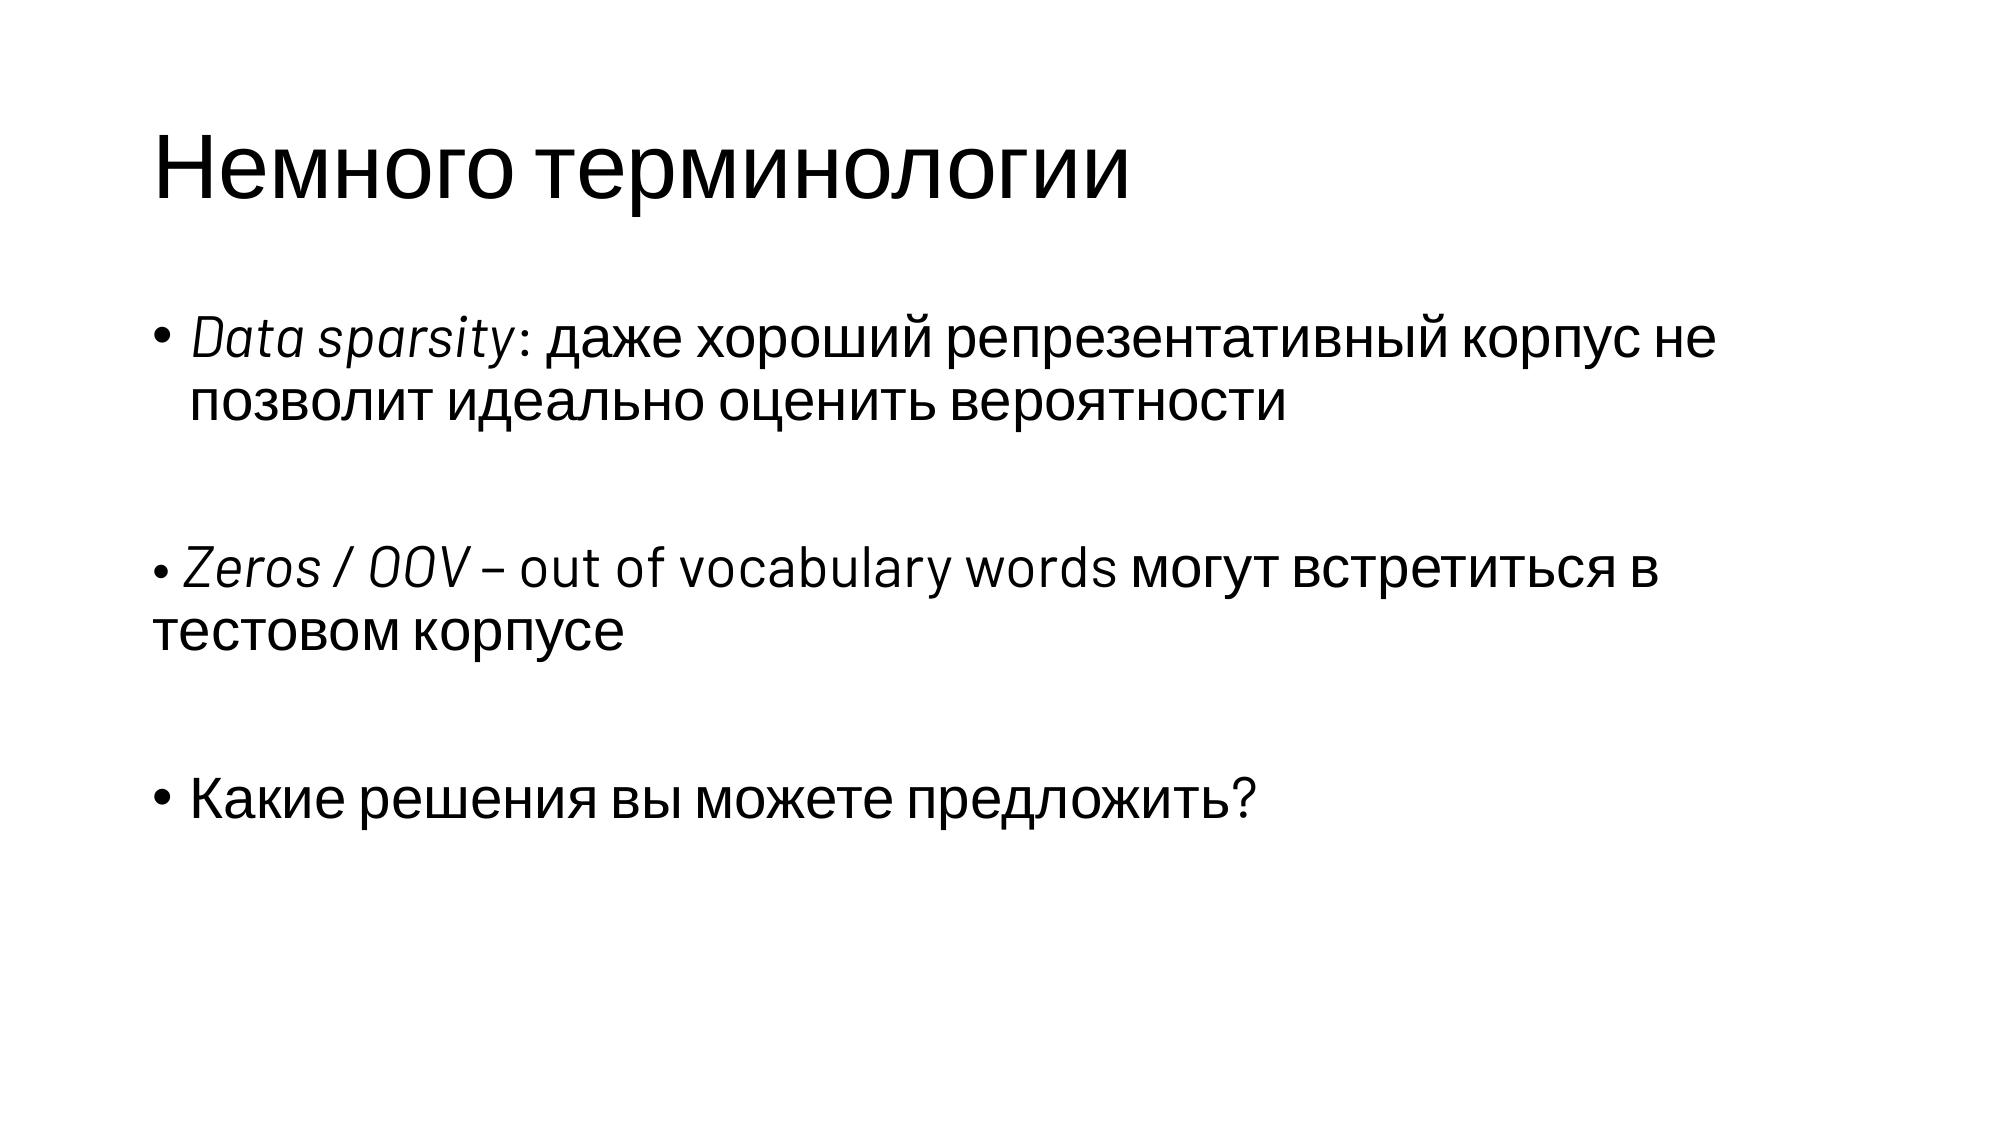

# Немного терминологии
Data sparsity: даже хороший репрезентативный корпус не позволит идеально оценить вероятности

• Zeros / OOV – out of vocabulary words могут встретиться в тестовом корпусе

Какие решения вы можете предложить?